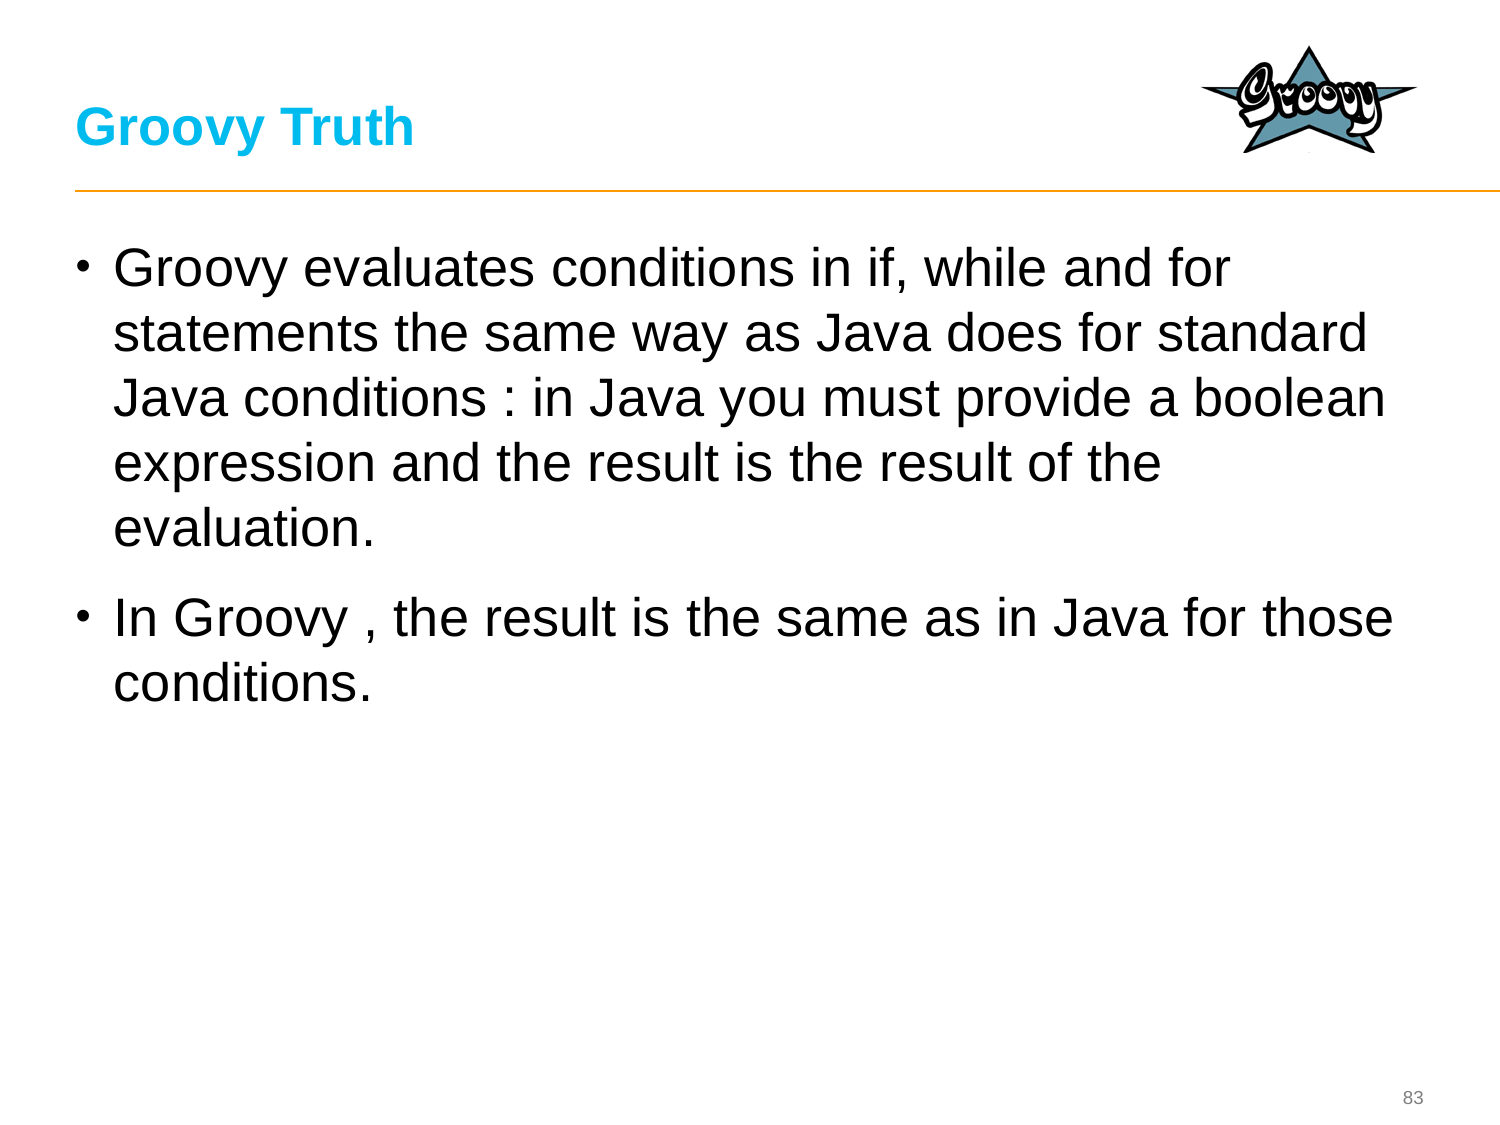

# Groovy Truth
Groovy evaluates conditions in if, while and for statements the same way as Java does for standard Java conditions : in Java you must provide a boolean expression and the result is the result of the evaluation.
In Groovy , the result is the same as in Java for those conditions.